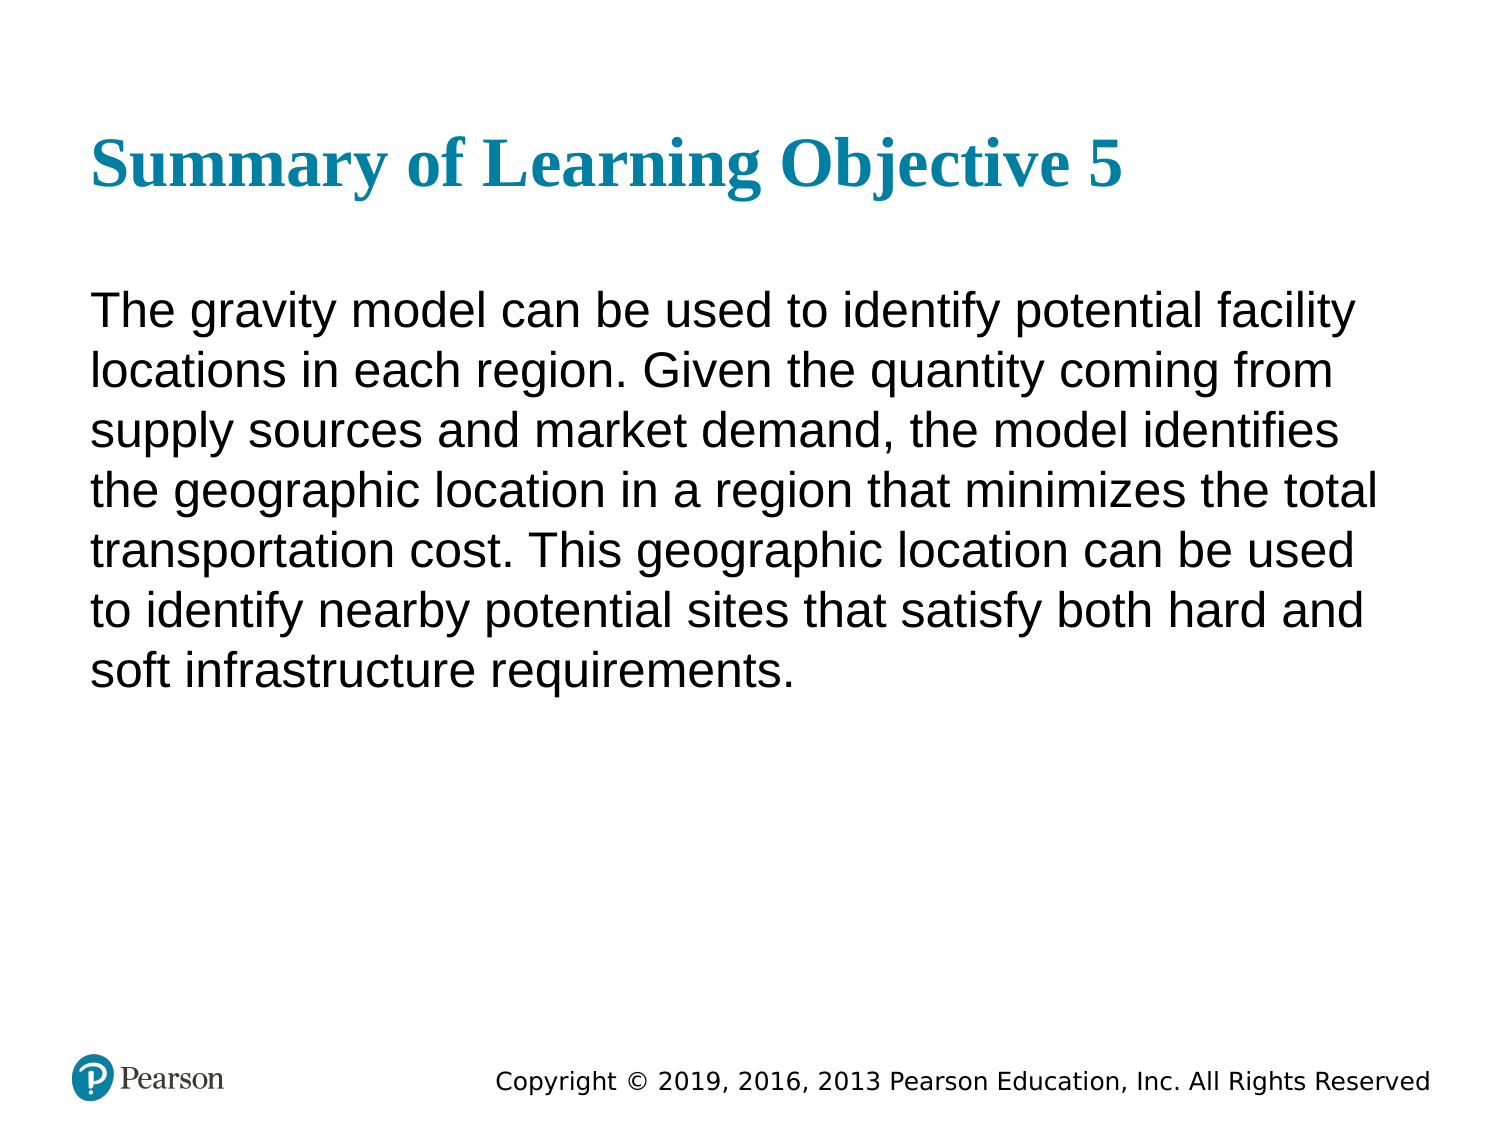

# Summary of Learning Objective 5
The gravity model can be used to identify potential facility locations in each region. Given the quantity coming from supply sources and market demand, the model identifies the geographic location in a region that minimizes the total transportation cost. This geographic location can be used to identify nearby potential sites that satisfy both hard and soft infrastructure requirements.